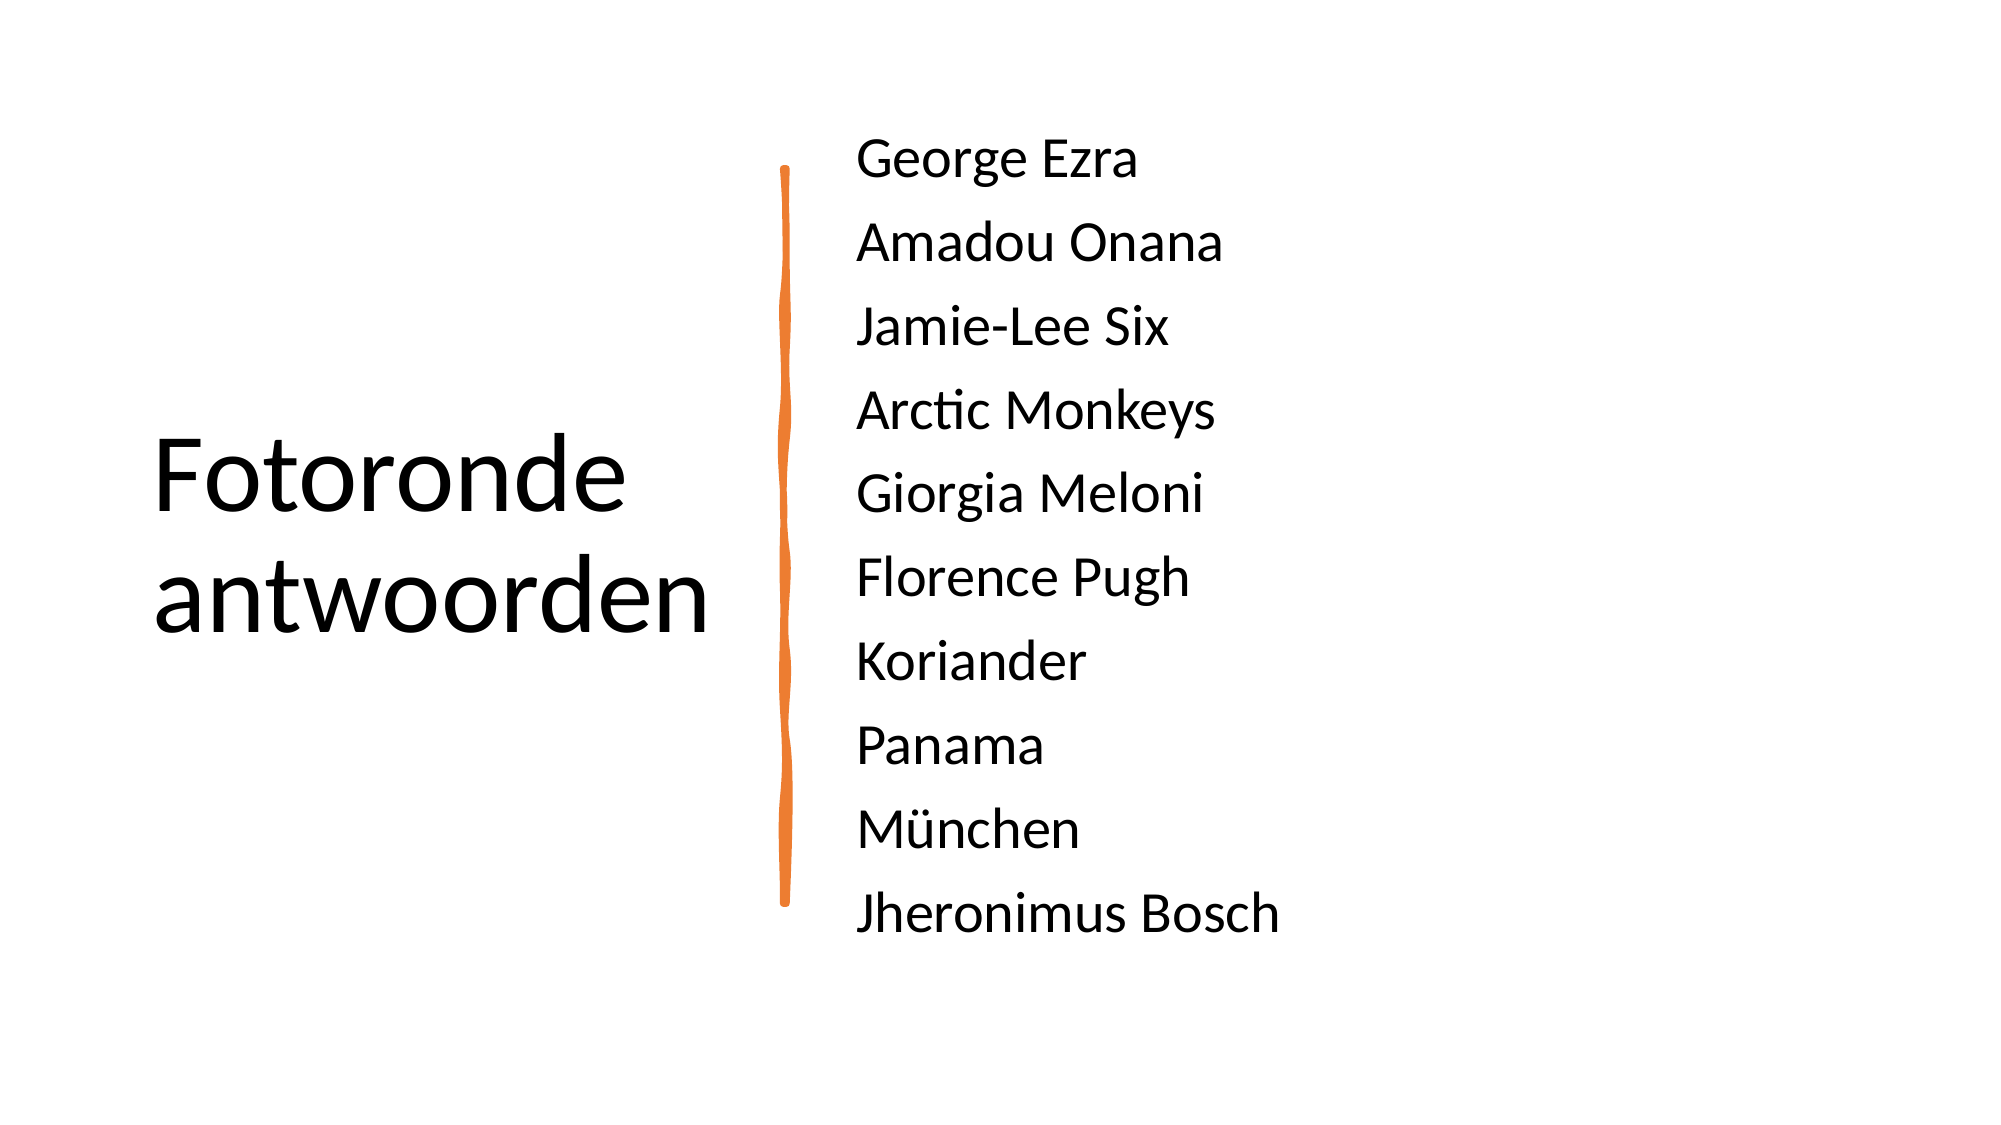

# Fotoronde antwoorden
George Ezra
Amadou Onana
Jamie-Lee Six
Arctic Monkeys
Giorgia Meloni
Florence Pugh
Koriander
Panama
München
Jheronimus Bosch